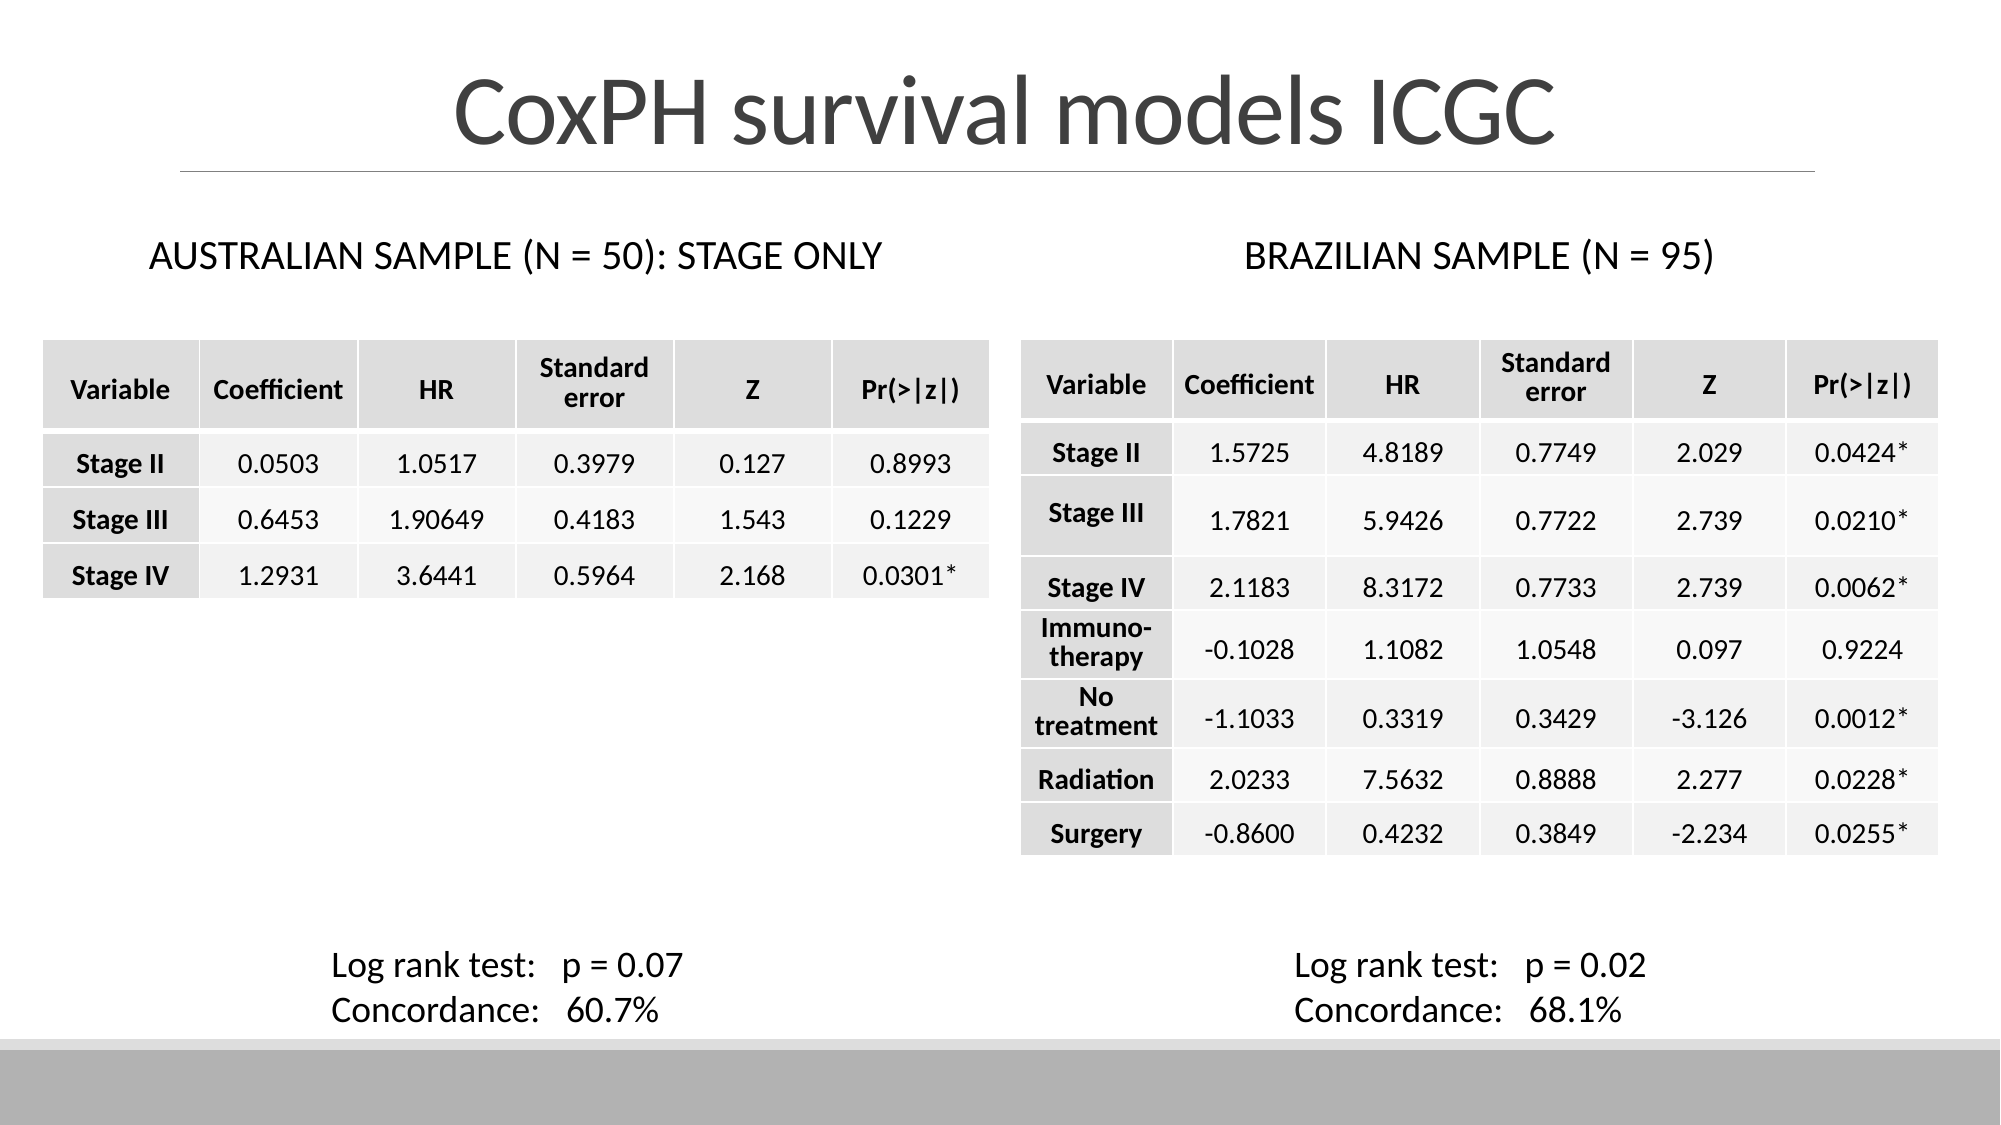

# CoxPH survival models ICGC
Australian sample (n = 50): stage only
Brazilian sample (n = 95)
| Variable | Coefficient | HR | Standard error | Z | Pr(>|z|) |
| --- | --- | --- | --- | --- | --- |
| Stage II | 0.0503 | 1.0517 | 0.3979 | 0.127 | 0.8993 |
| Stage III | 0.6453 | 1.90649 | 0.4183 | 1.543 | 0.1229 |
| Stage IV | 1.2931 | 3.6441 | 0.5964 | 2.168 | 0.0301\* |
| Variable | Coefficient | HR | Standard error | Z | Pr(>|z|) |
| --- | --- | --- | --- | --- | --- |
| Stage II | 1.5725 | 4.8189 | 0.7749 | 2.029 | 0.0424\* |
| Stage III | 1.7821 | 5.9426 | 0.7722 | 2.739 | 0.0210\* |
| Stage IV | 2.1183 | 8.3172 | 0.7733 | 2.739 | 0.0062\* |
| Immuno-therapy | -0.1028 | 1.1082 | 1.0548 | 0.097 | 0.9224 |
| No treatment | -1.1033 | 0.3319 | 0.3429 | -3.126 | 0.0012\* |
| Radiation | 2.0233 | 7.5632 | 0.8888 | 2.277 | 0.0228\* |
| Surgery | -0.8600 | 0.4232 | 0.3849 | -2.234 | 0.0255\* |
Log rank test:   p = 0.07
Concordance:   60.7%
Log rank test:   p = 0.02
Concordance:   68.1%